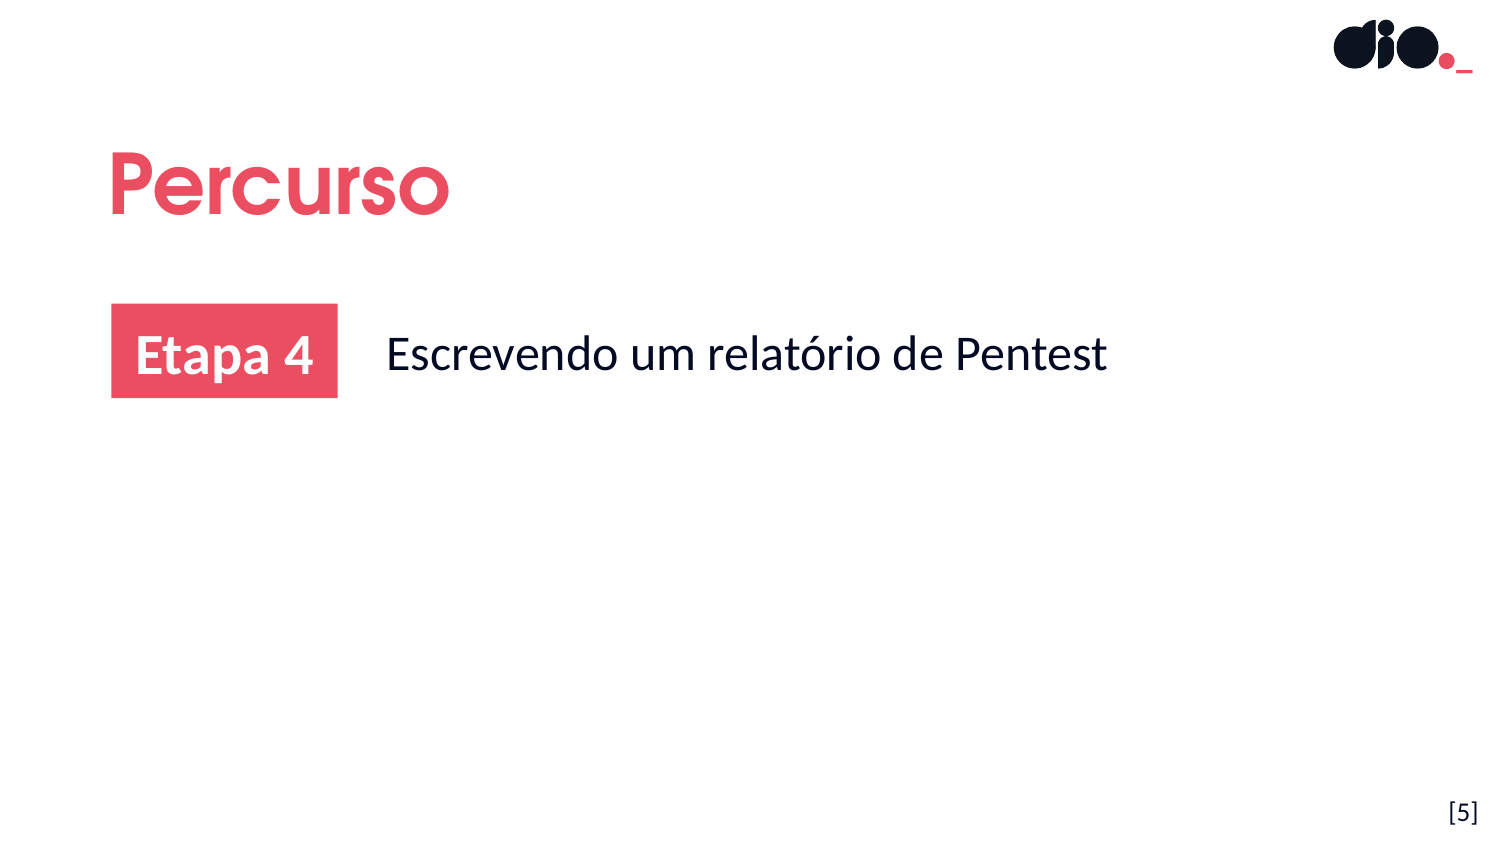

Percurso
Etapa 4
Escrevendo um relatório de Pentest
[5]